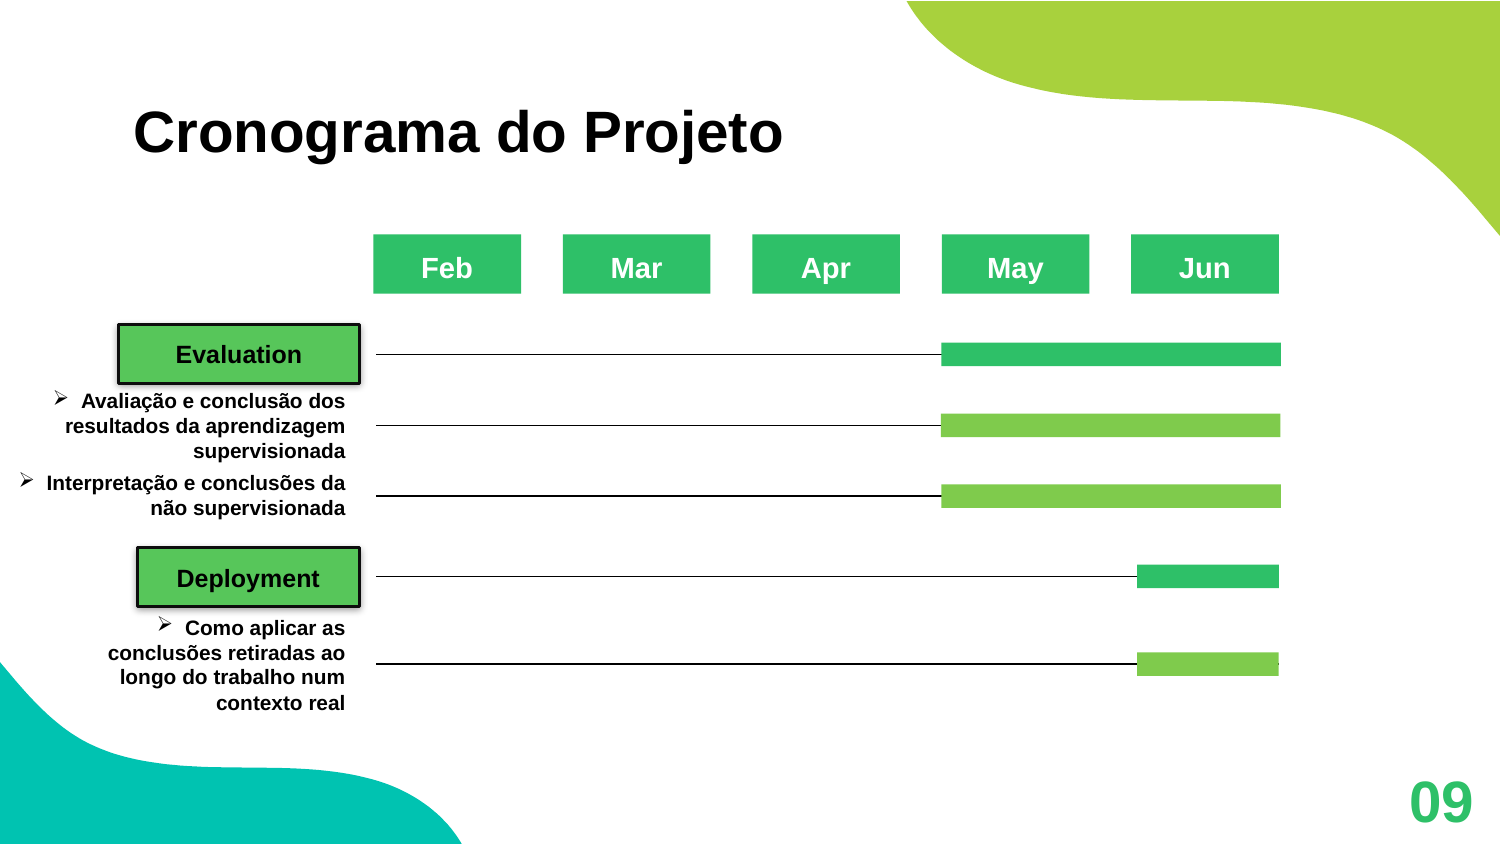

# Cronograma do Projeto
Feb
Mar
Apr
May
Jun
Evaluation

Avaliação e conclusão dos resultados da aprendizagem supervisionada

Interpretação e conclusões da não supervisionada

Deployment

Como aplicar as conclusões retiradas ao longo do trabalho num contexto real

09